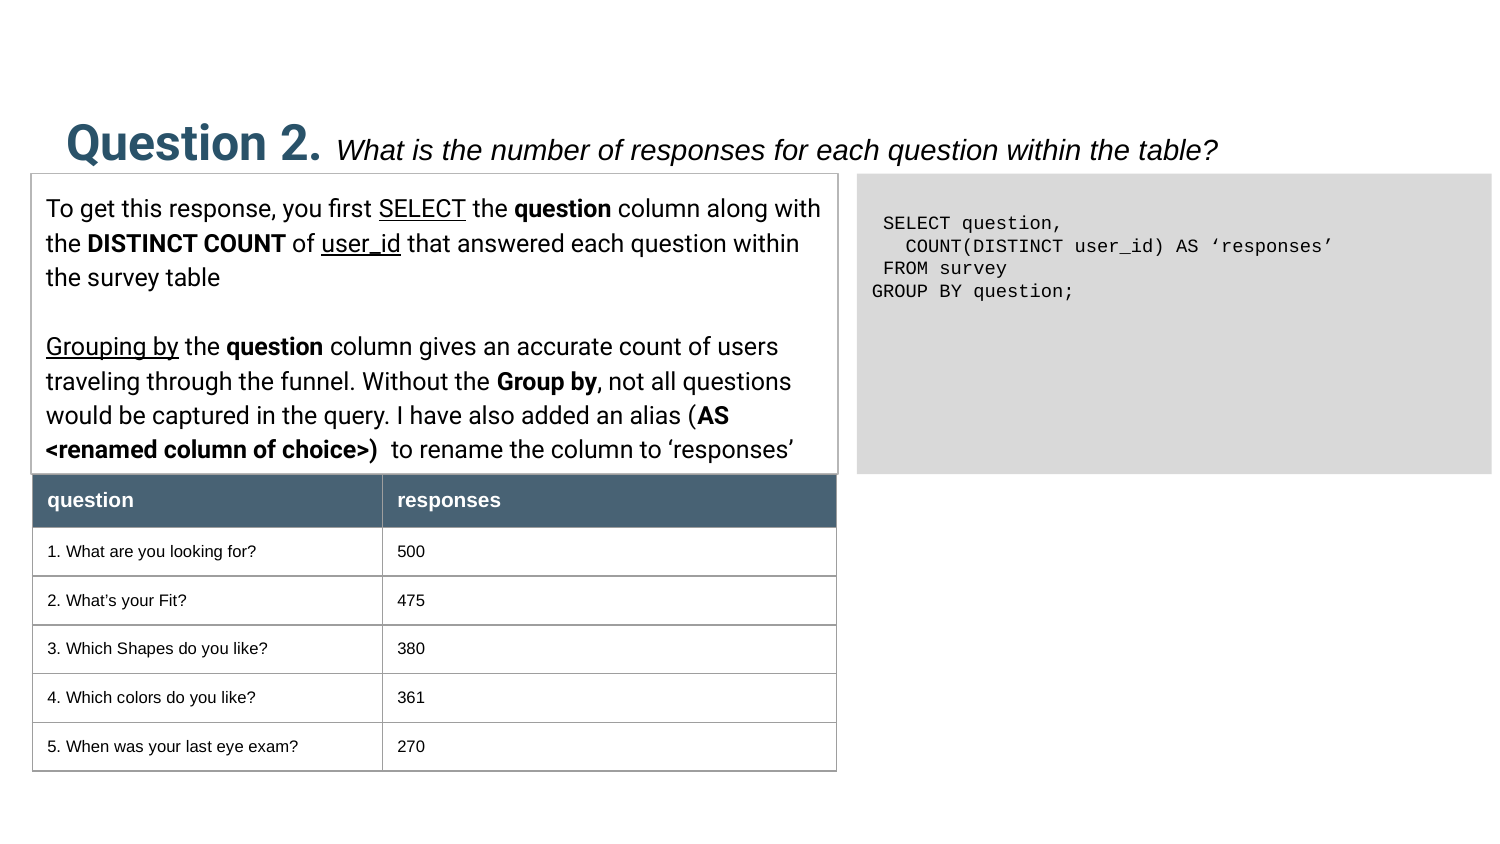

Question 2. What is the number of responses for each question within the table?
To get this response, you first SELECT the question column along with the DISTINCT COUNT of user_id that answered each question within the survey table

Grouping by the question column gives an accurate count of users traveling through the funnel. Without the Group by, not all questions would be captured in the query. I have also added an alias (AS <renamed column of choice>)  to rename the column to ‘responses’

 SELECT question,
   COUNT(DISTINCT user_id) AS ‘responses’
 FROM survey
GROUP BY question;
| question | responses |
| --- | --- |
| 1. What are you looking for? | 500 |
| 2. What’s your Fit? | 475 |
| 3. Which Shapes do you like? | 380 |
| 4. Which colors do you like? | 361 |
| 5. When was your last eye exam? | 270 |